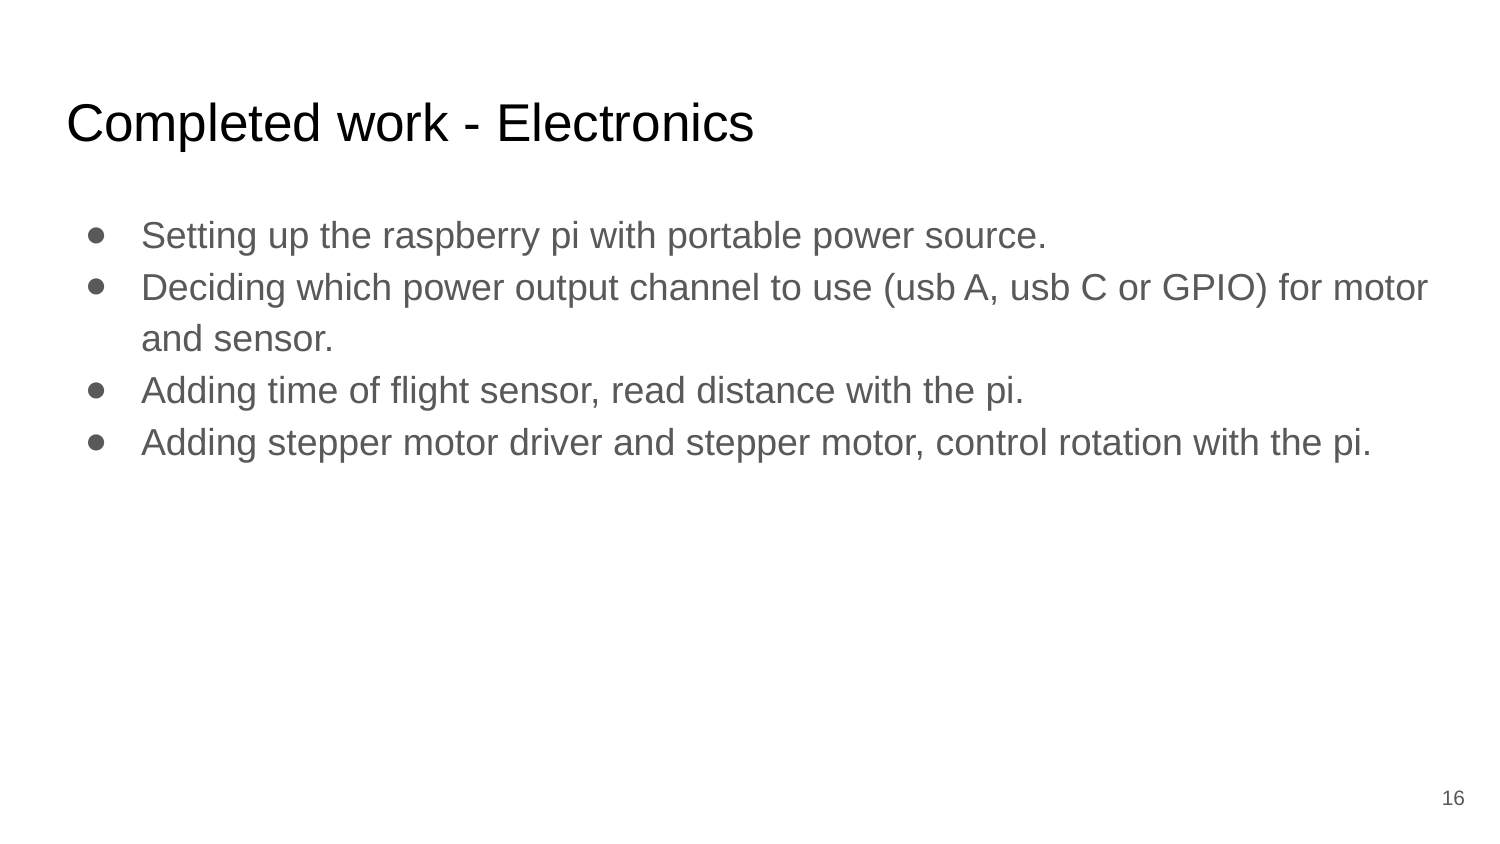

# Completed work - Electronics
Setting up the raspberry pi with portable power source.
Deciding which power output channel to use (usb A, usb C or GPIO) for motor and sensor.
Adding time of flight sensor, read distance with the pi.
Adding stepper motor driver and stepper motor, control rotation with the pi.
16